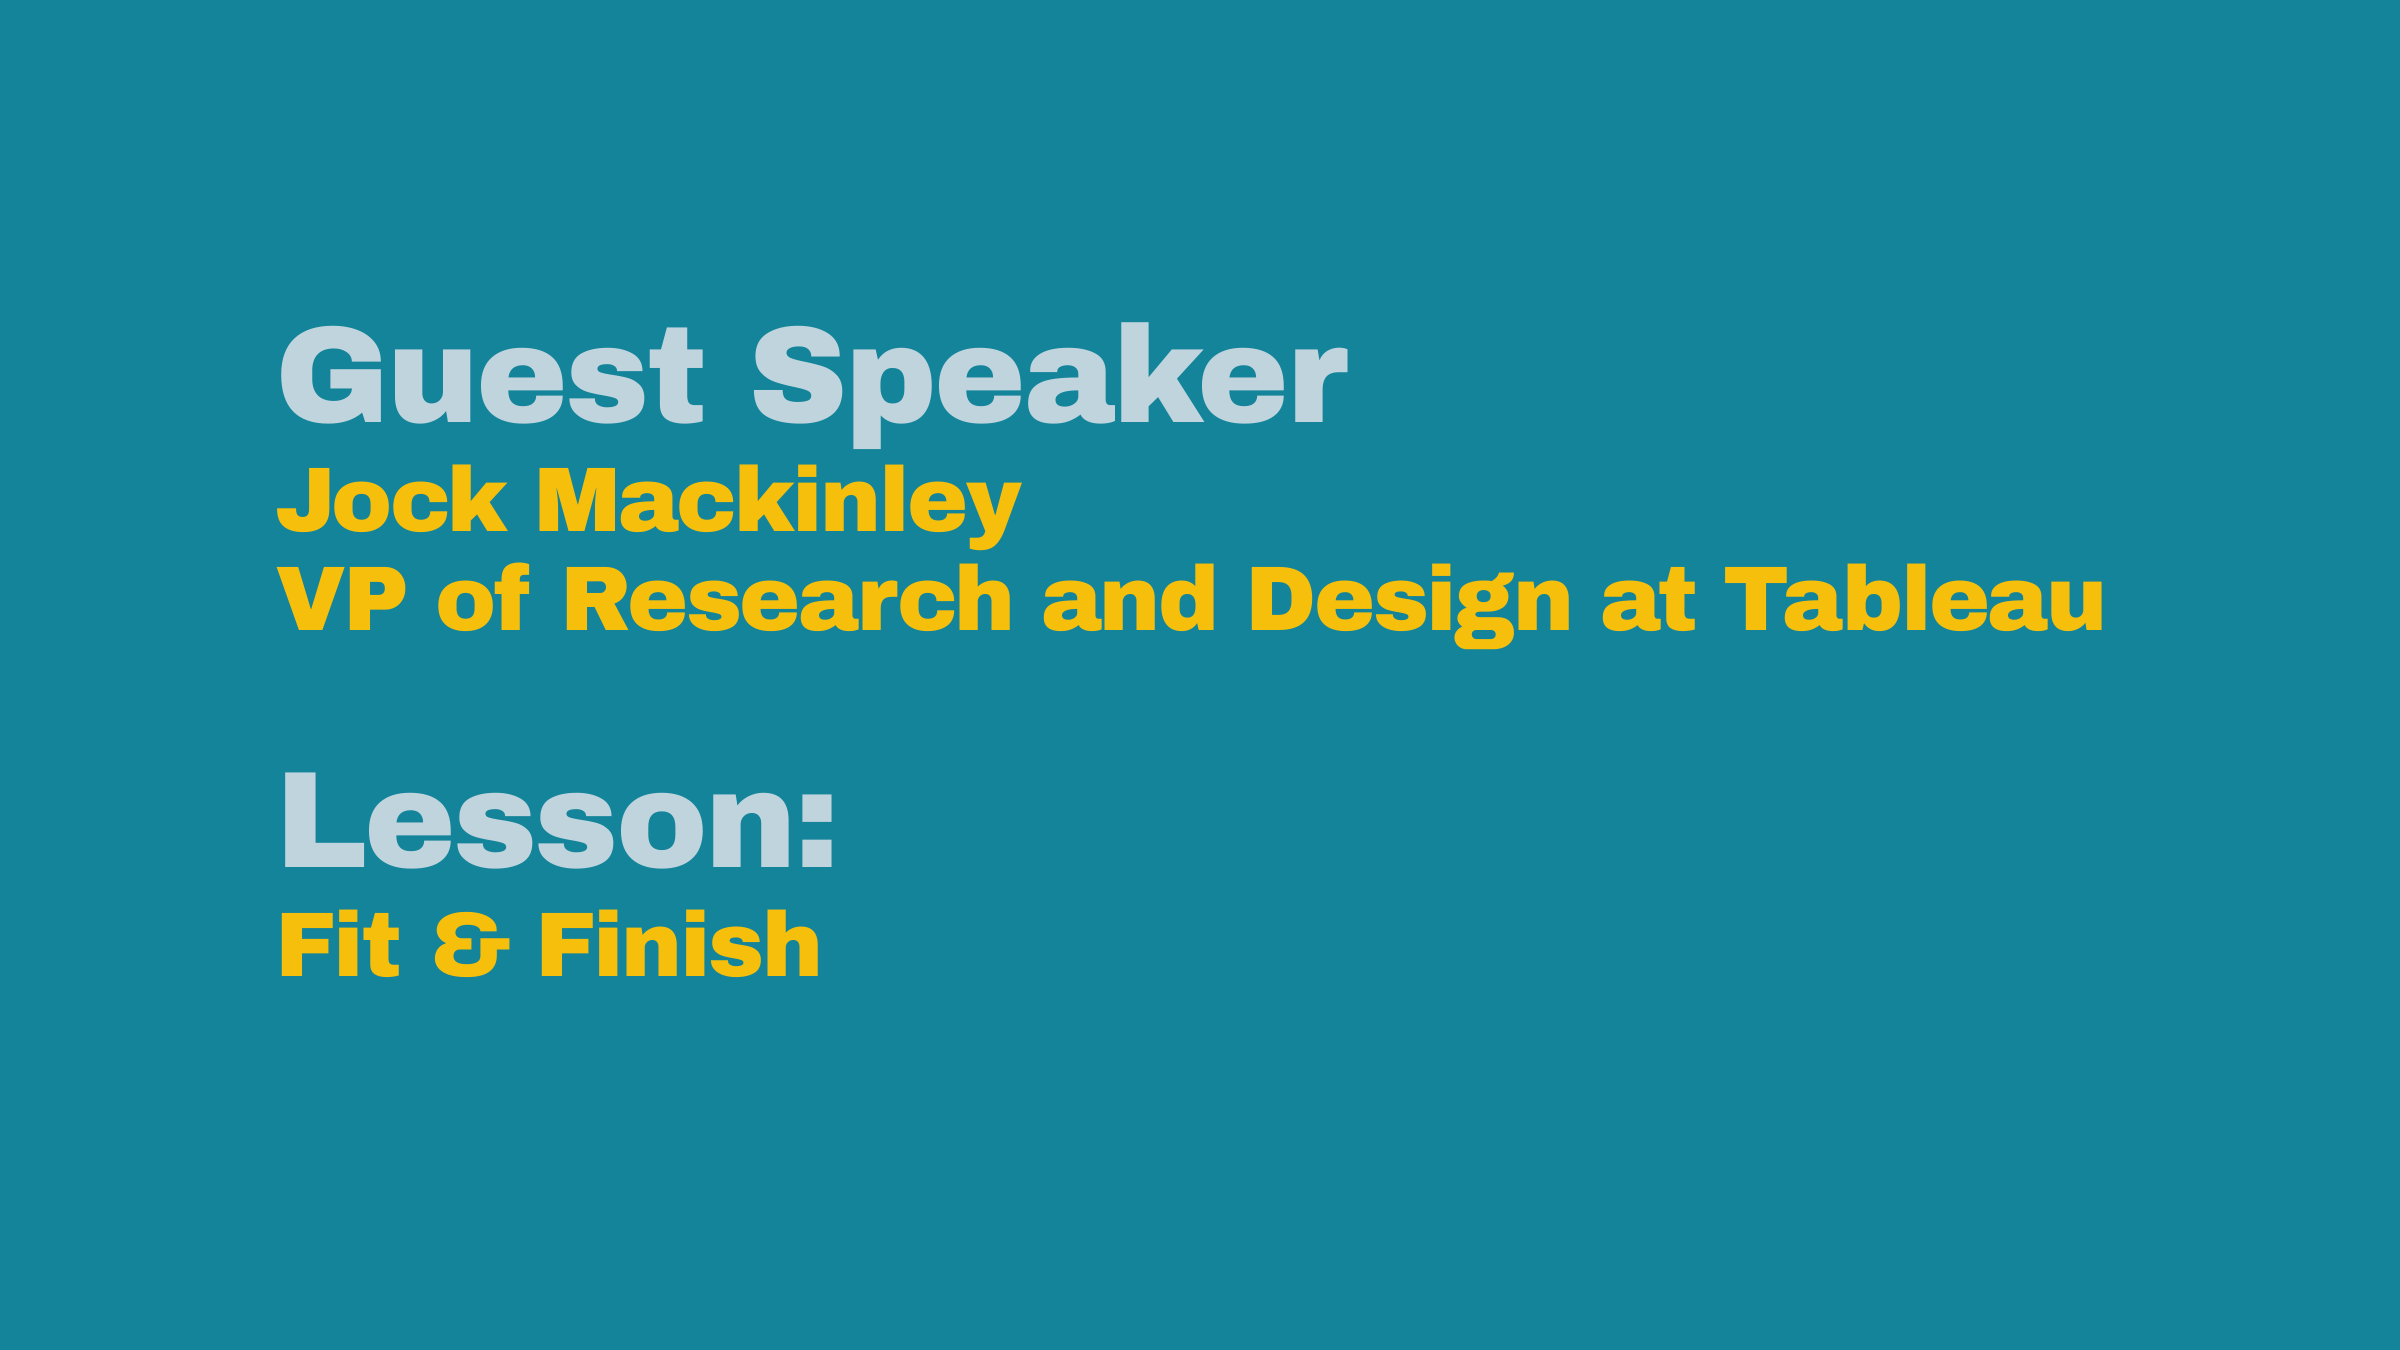

# Guest Speaker Jock Mackinley VP of Research and Design at Tableau Lesson: Fit & Finish